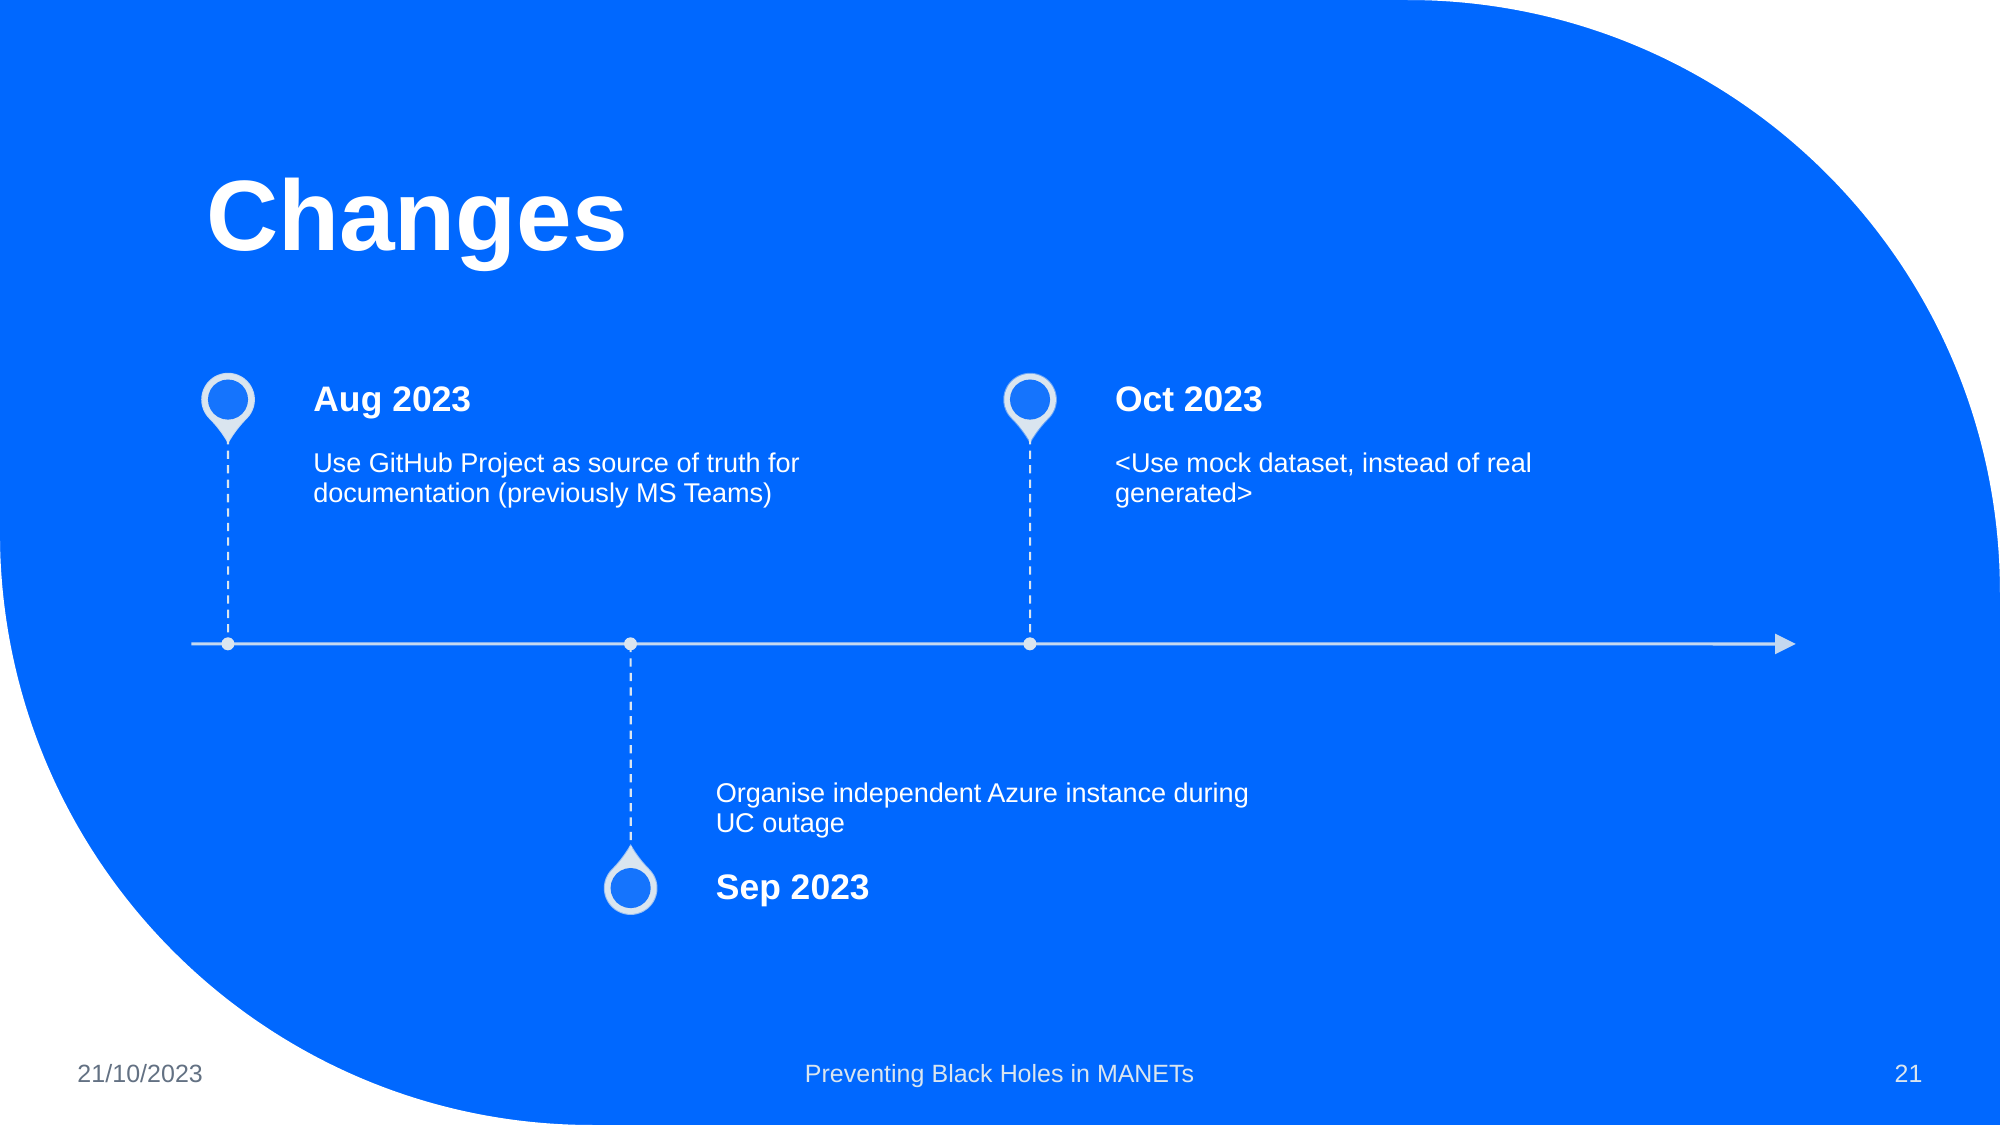

# Changes
Use GitHub Project as source of truth for documentation (previously MS Teams)
Aug 2023
Organise independent Azure instance during UC outage
Sep 2023
<Use mock dataset, instead of real generated>
Oct 2023
21/10/2023
Preventing Black Holes in MANETs
21